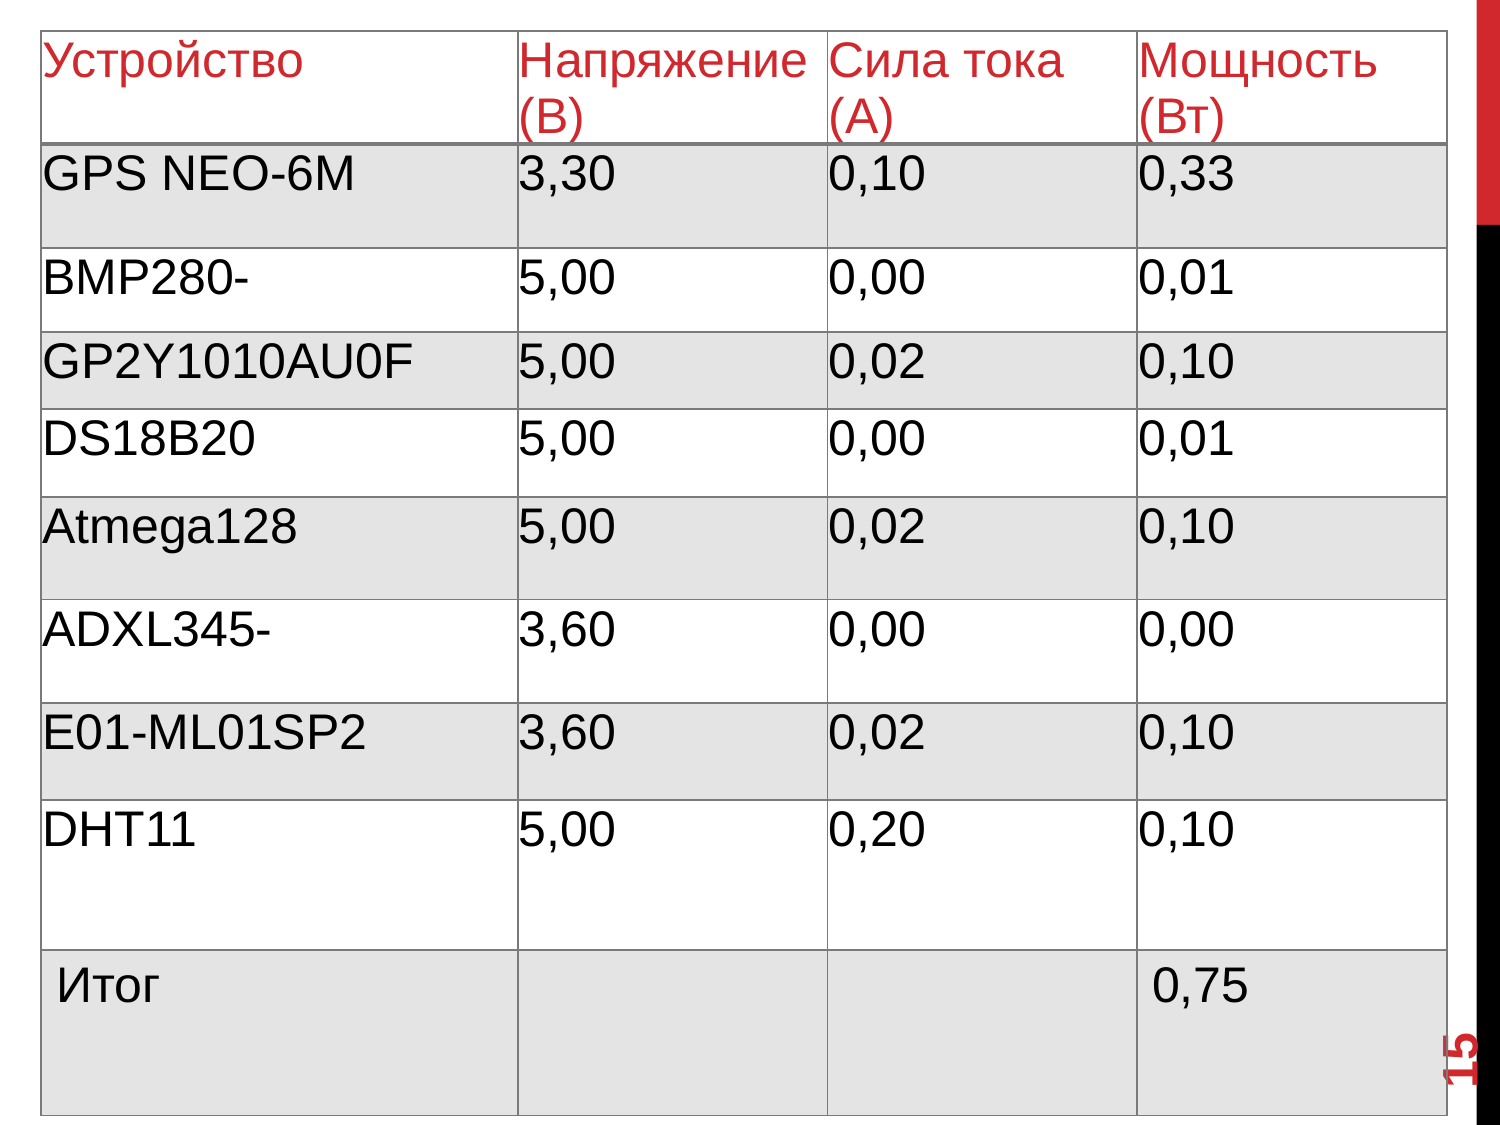

| Устройство | Напряжение (В) | Сила тока (А) | Мощность (Вт) |
| --- | --- | --- | --- |
| GPS NEO-6M | 3,30 | 0,10 | 0,33 |
| BMP280- | 5,00 | 0,00 | 0,01 |
| GP2Y1010AU0F | 5,00 | 0,02 | 0,10 |
| DS18B20 | 5,00 | 0,00 | 0,01 |
| Atmega128 | 5,00 | 0,02 | 0,10 |
| ADXL345- | 3,60 | 0,00 | 0,00 |
| E01-ML01SP2 | 3,60 | 0,02 | 0,10 |
| DHT11 | 5,00 | 0,20 | 0,10 |
| Итог |  |  | 0,75 |
15